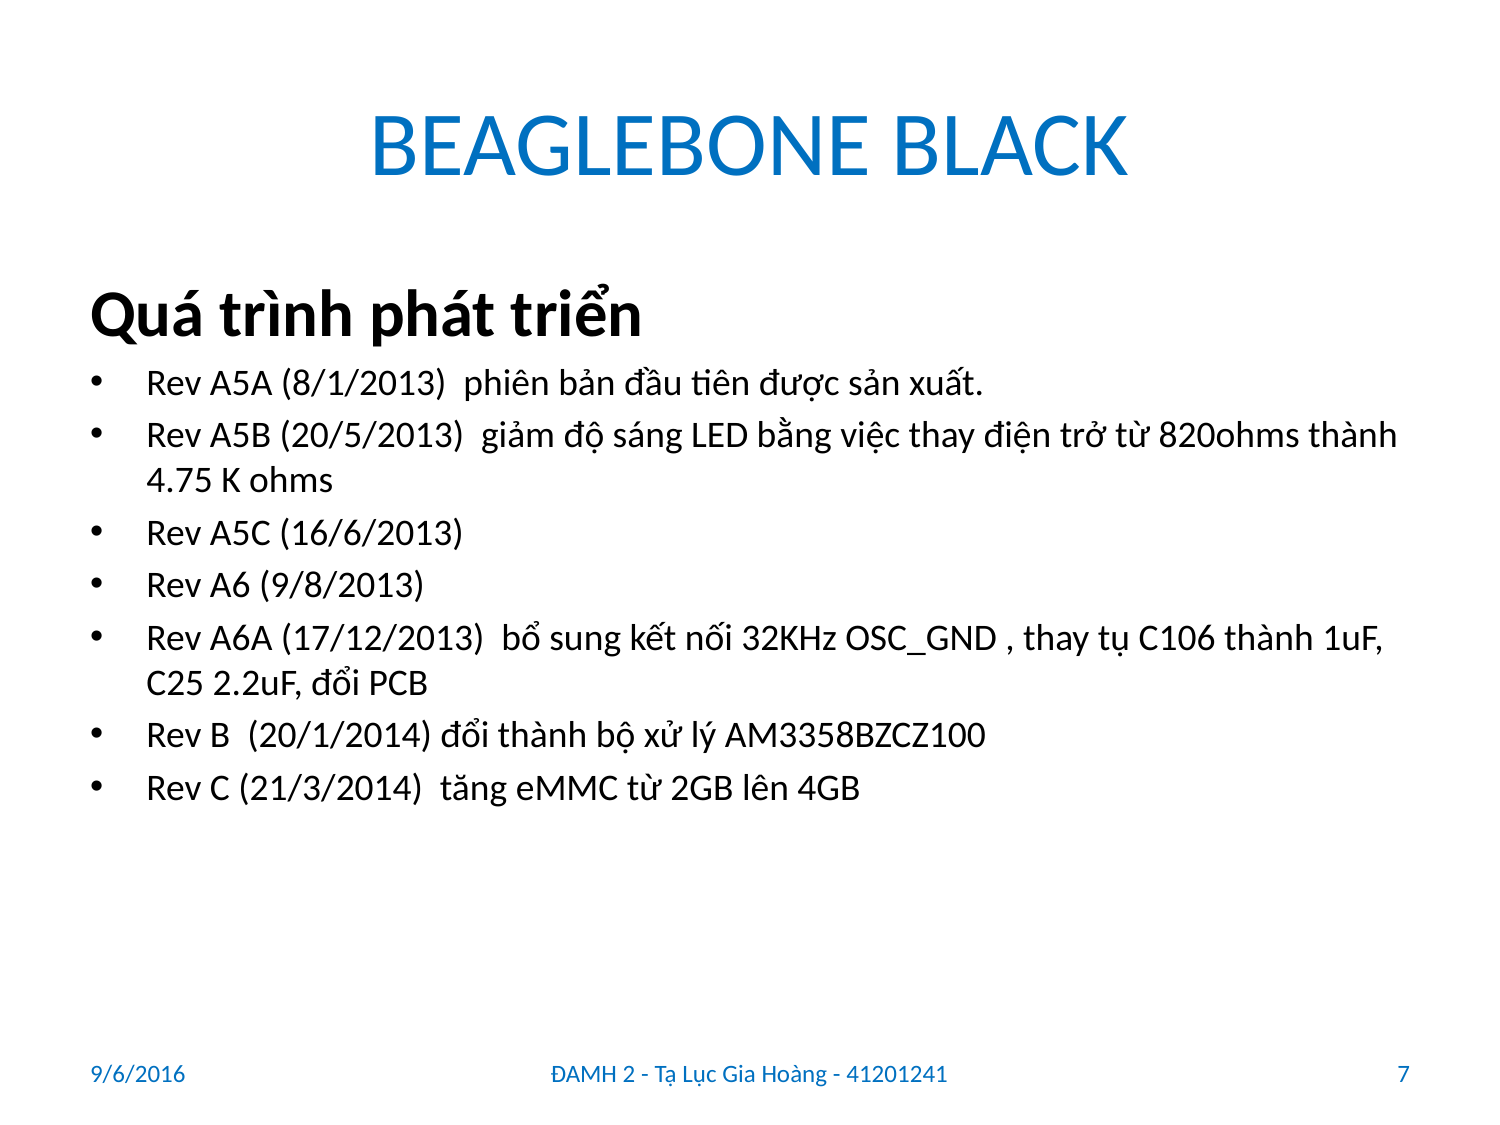

# BEAGLEBONE BLACK
Quá trình phát triển
Rev A5A (8/1/2013)  phiên bản đầu tiên được sản xuất.
Rev A5B (20/5/2013)  giảm độ sáng LED bằng việc thay điện trở từ 820ohms thành 4.75 K ohms
Rev A5C (16/6/2013)
Rev A6 (9/8/2013)
Rev A6A (17/12/2013)  bổ sung kết nối 32KHz OSC_GND , thay tụ C106 thành 1uF, C25 2.2uF, đổi PCB
Rev B  (20/1/2014) đổi thành bộ xử lý AM3358BZCZ100
Rev C (21/3/2014)  tăng eMMC từ 2GB lên 4GB

9/6/2016
ĐAMH 2 - Tạ Lục Gia Hoàng - 41201241
7